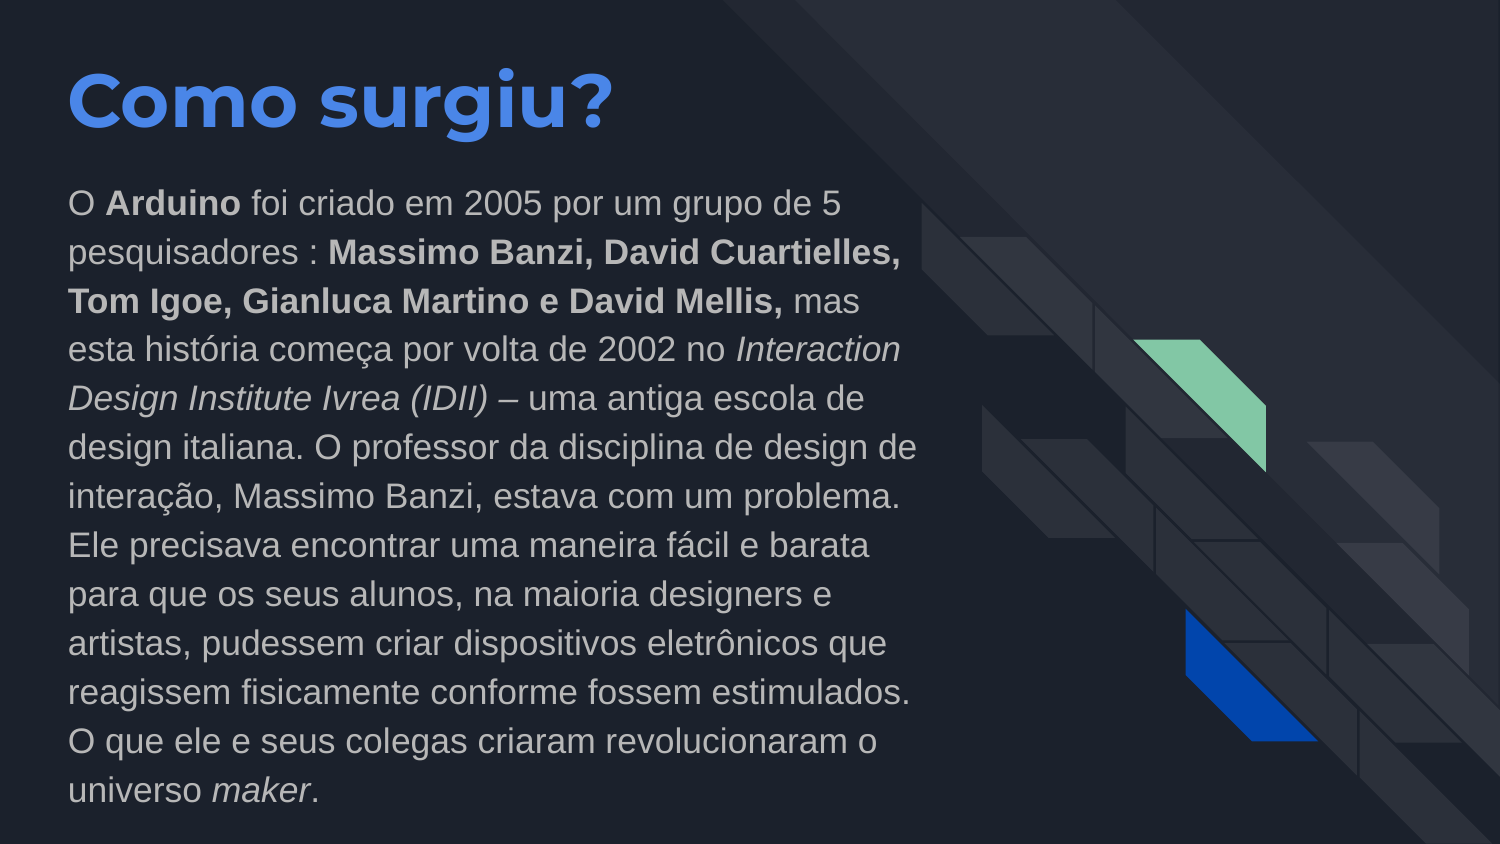

# Como surgiu?
O Arduino foi criado em 2005 por um grupo de 5 pesquisadores : Massimo Banzi, David Cuartielles, Tom Igoe, Gianluca Martino e David Mellis, mas esta história começa por volta de 2002 no Interaction Design Institute Ivrea (IDII) – uma antiga escola de design italiana. O professor da disciplina de design de interação, Massimo Banzi, estava com um problema. Ele precisava encontrar uma maneira fácil e barata para que os seus alunos, na maioria designers e artistas, pudessem criar dispositivos eletrônicos que reagissem fisicamente conforme fossem estimulados. O que ele e seus colegas criaram revolucionaram o universo maker.